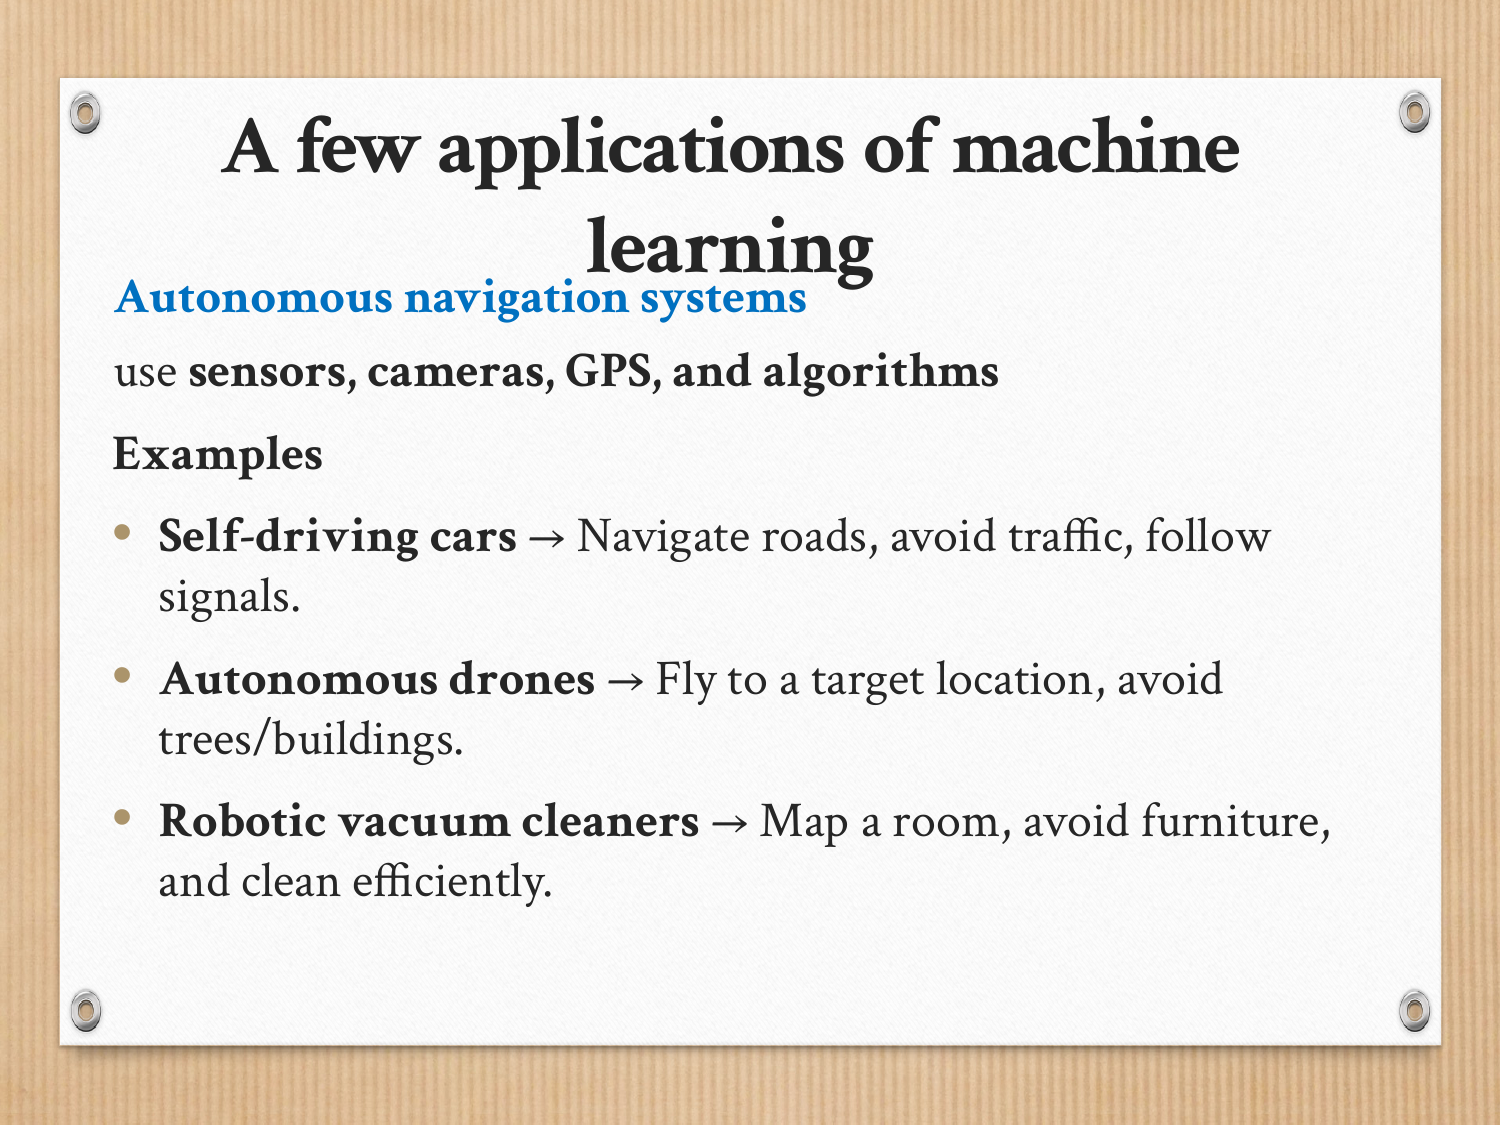

# A few applications of machine learning
Autonomous navigation systems
use sensors, cameras, GPS, and algorithms
Examples
Self-driving cars → Navigate roads, avoid traffic, follow signals.
Autonomous drones → Fly to a target location, avoid trees/buildings.
Robotic vacuum cleaners → Map a room, avoid furniture, and clean efficiently.
20